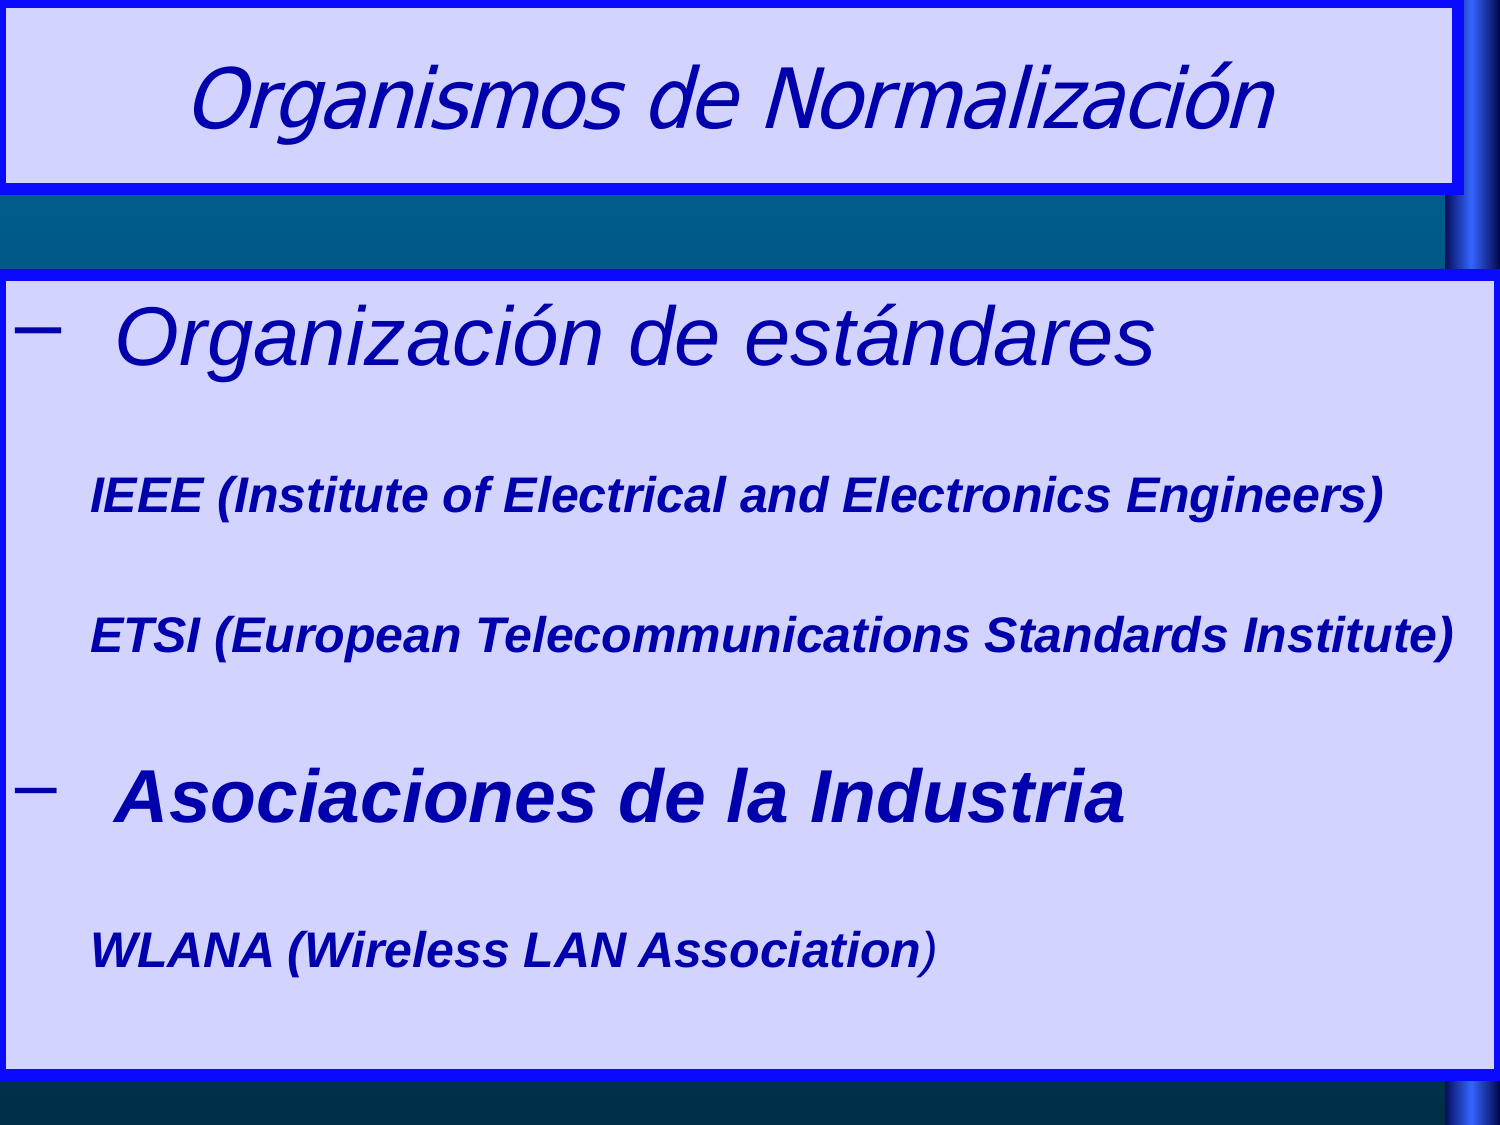

# Organismos de Normalización
Organización de estándares

IEEE (Institute of Electrical and Electronics Engineers)

ETSI (European Telecommunications Standards Institute)

Asociaciones de la Industria

WLANA (Wireless LAN Association)